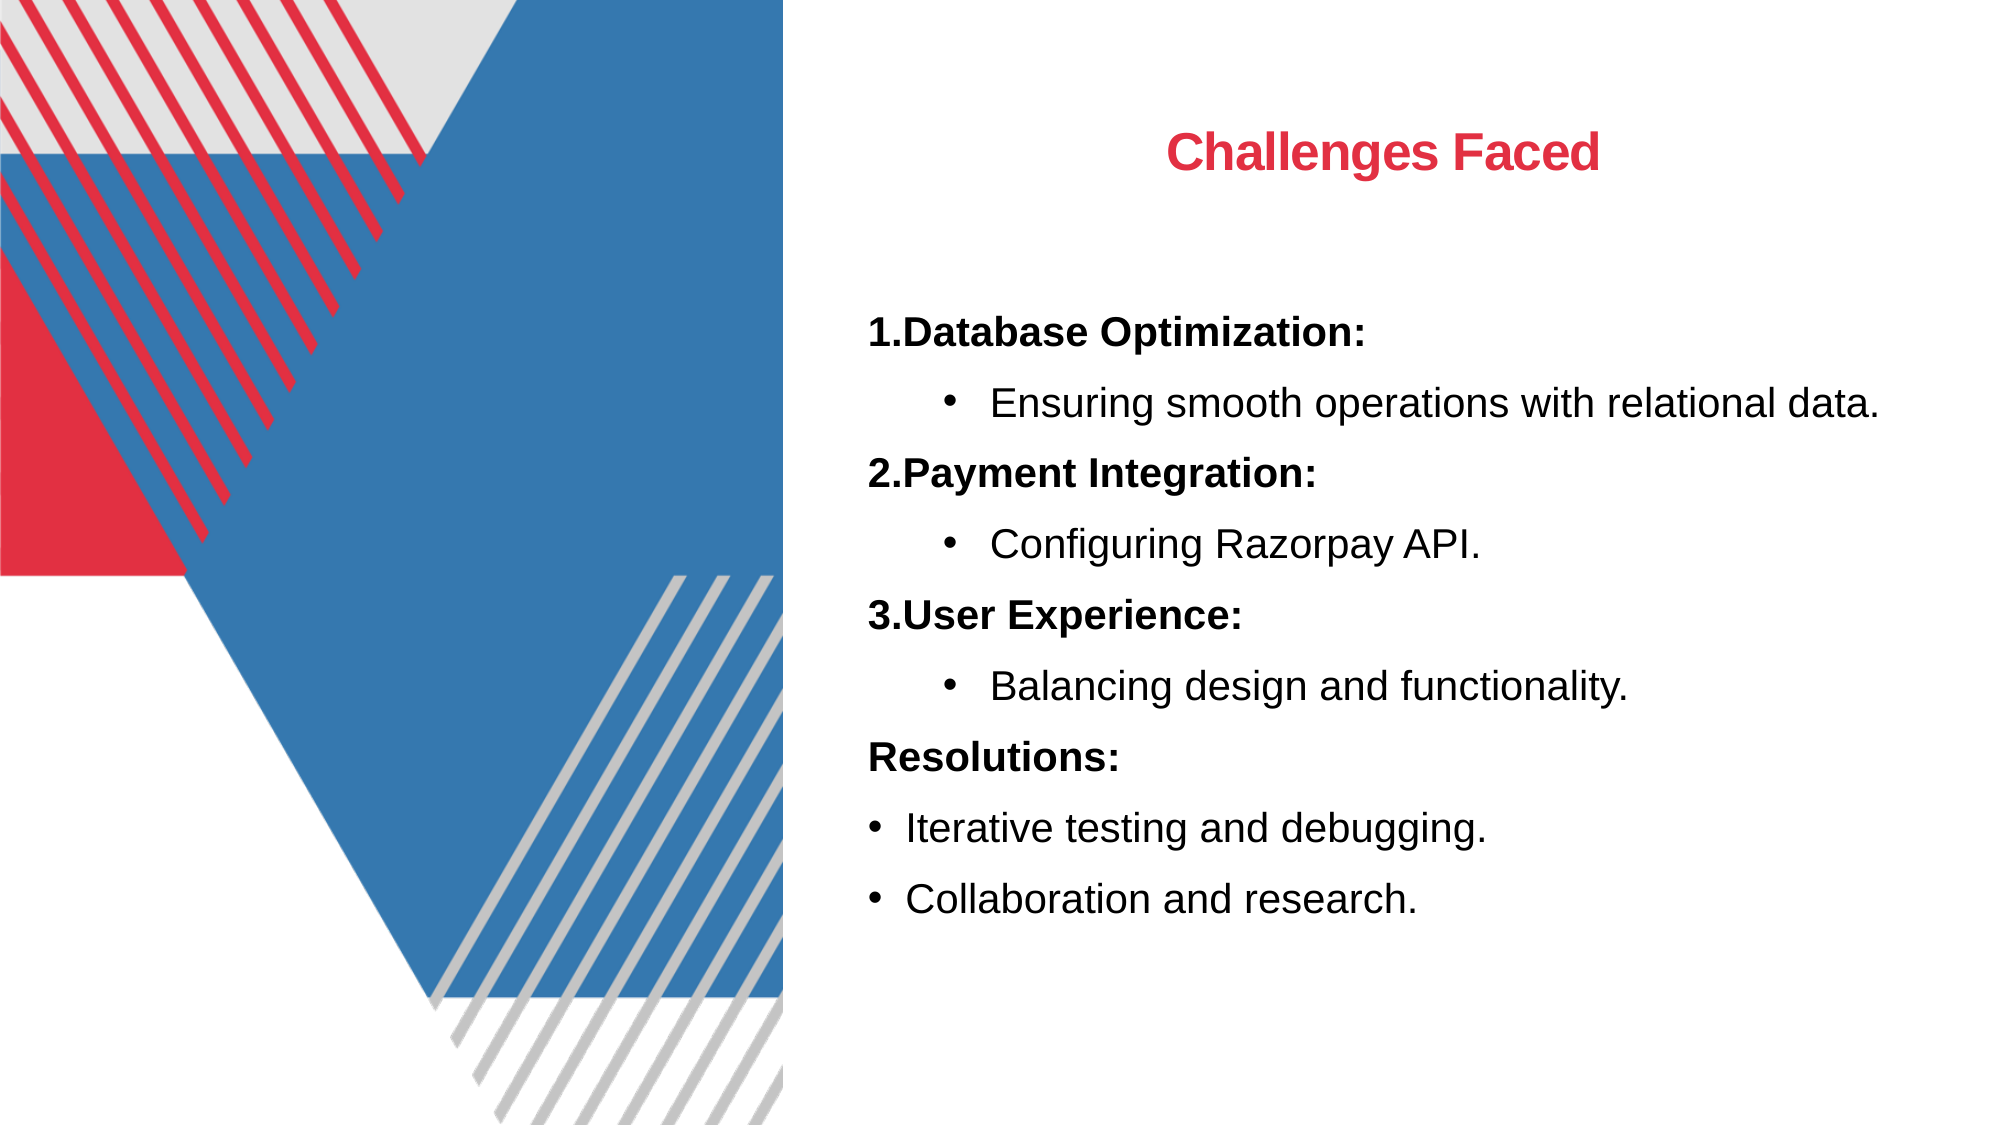

# Challenges Faced
Database Optimization:
Ensuring smooth operations with relational data.
Payment Integration:
Configuring Razorpay API.
User Experience:
Balancing design and functionality.
Resolutions:
Iterative testing and debugging.
Collaboration and research.